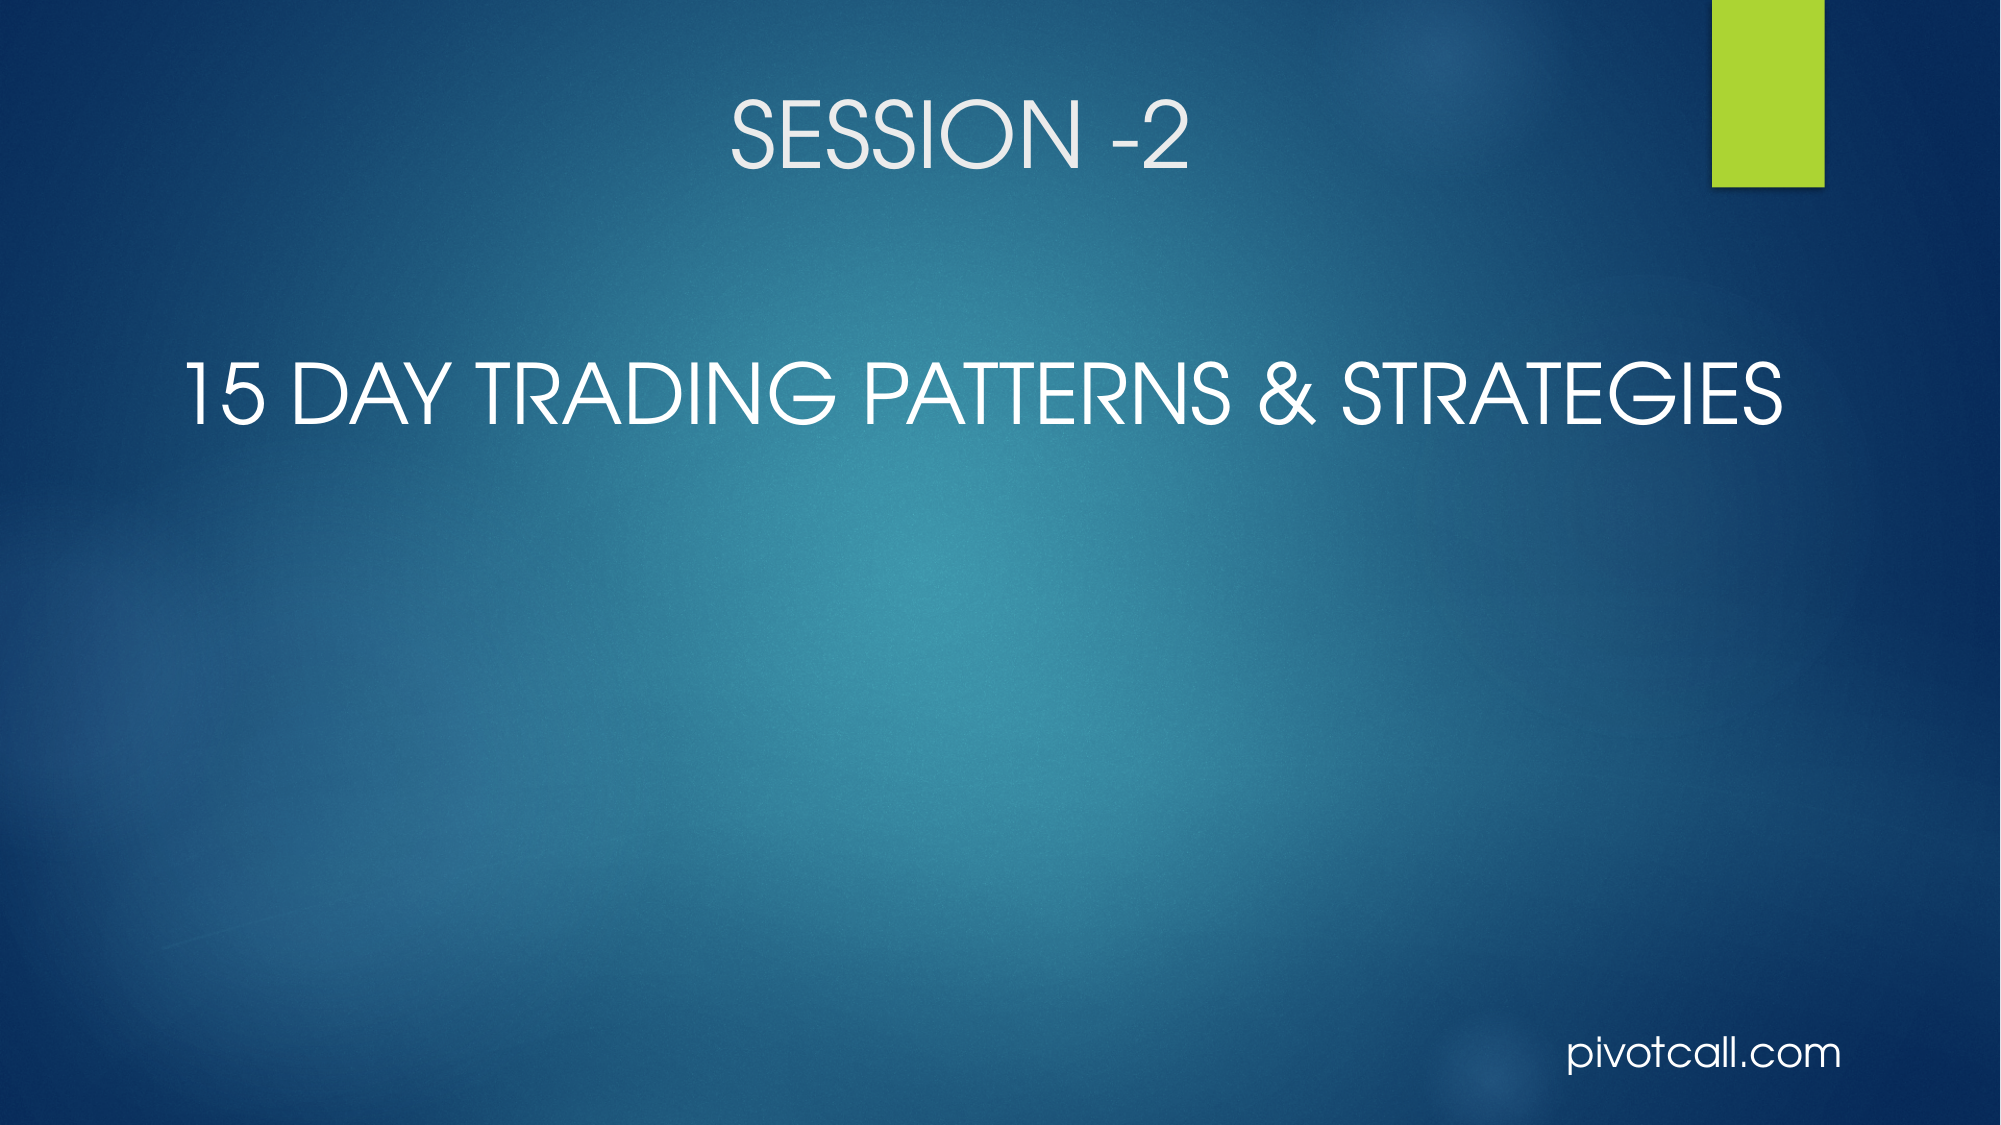

# SESSION -2
     15 DAY TRADING PATTERNS & STRATEGIES
pivotcall.com